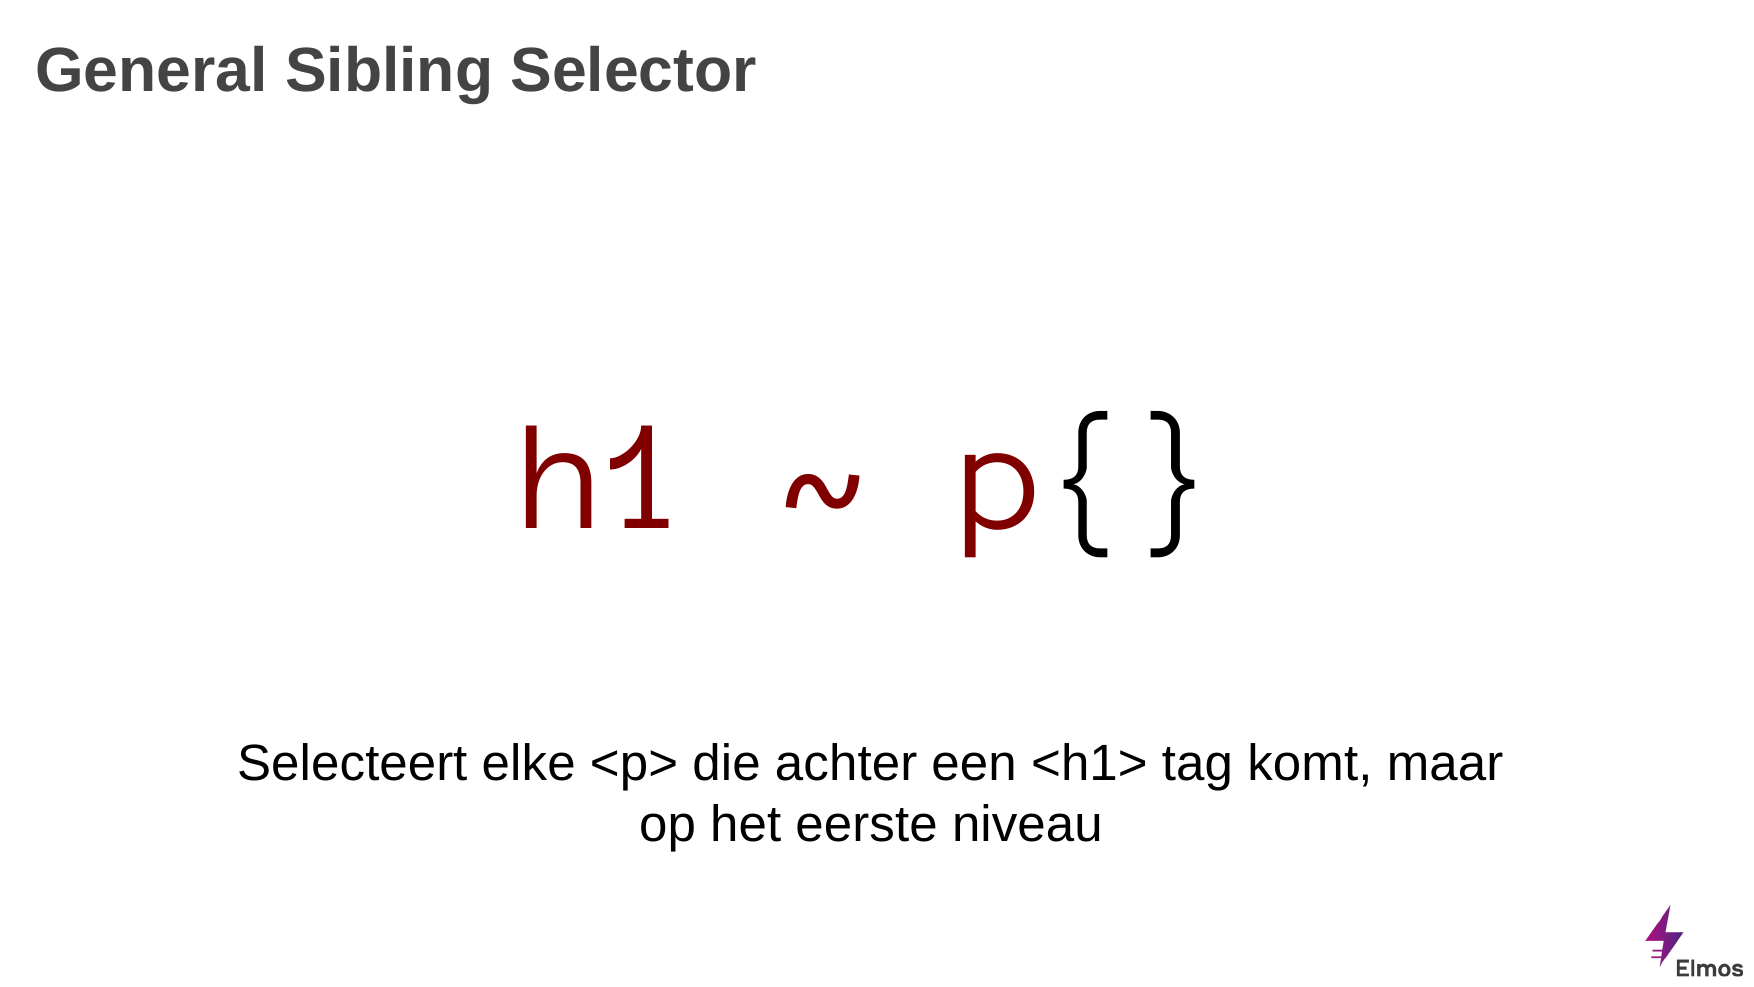

# General Sibling Selector

h1 ~ p{}
Selecteert elke <p> die achter een <h1> tag komt, maar op het eerste niveau